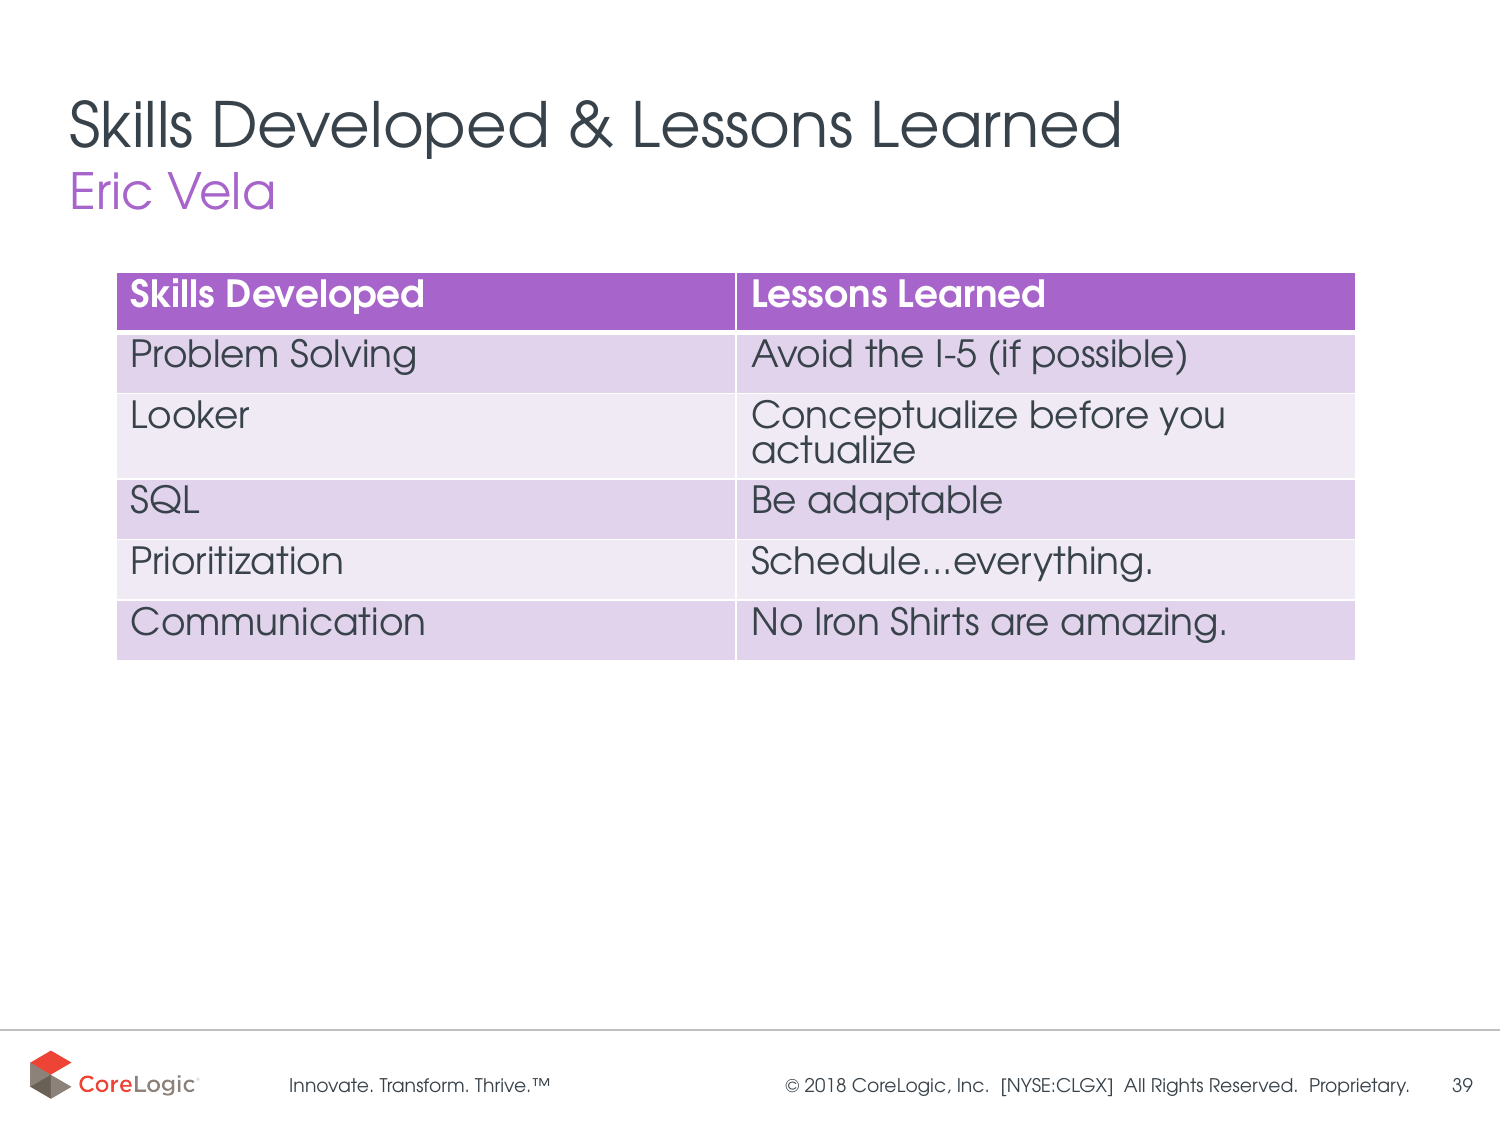

# Skills Developed & Lessons Learned
Eric Vela

| Skills Developed | Lessons Learned |
| --- | --- |
| Problem Solving | Avoid the I-5 (if possible) |
| Looker | Conceptualize before you actualize |
| SQL | Be adaptable |
| Prioritization | Schedule...everything. |
| Communication | No Iron Shirts are amazing. |

39